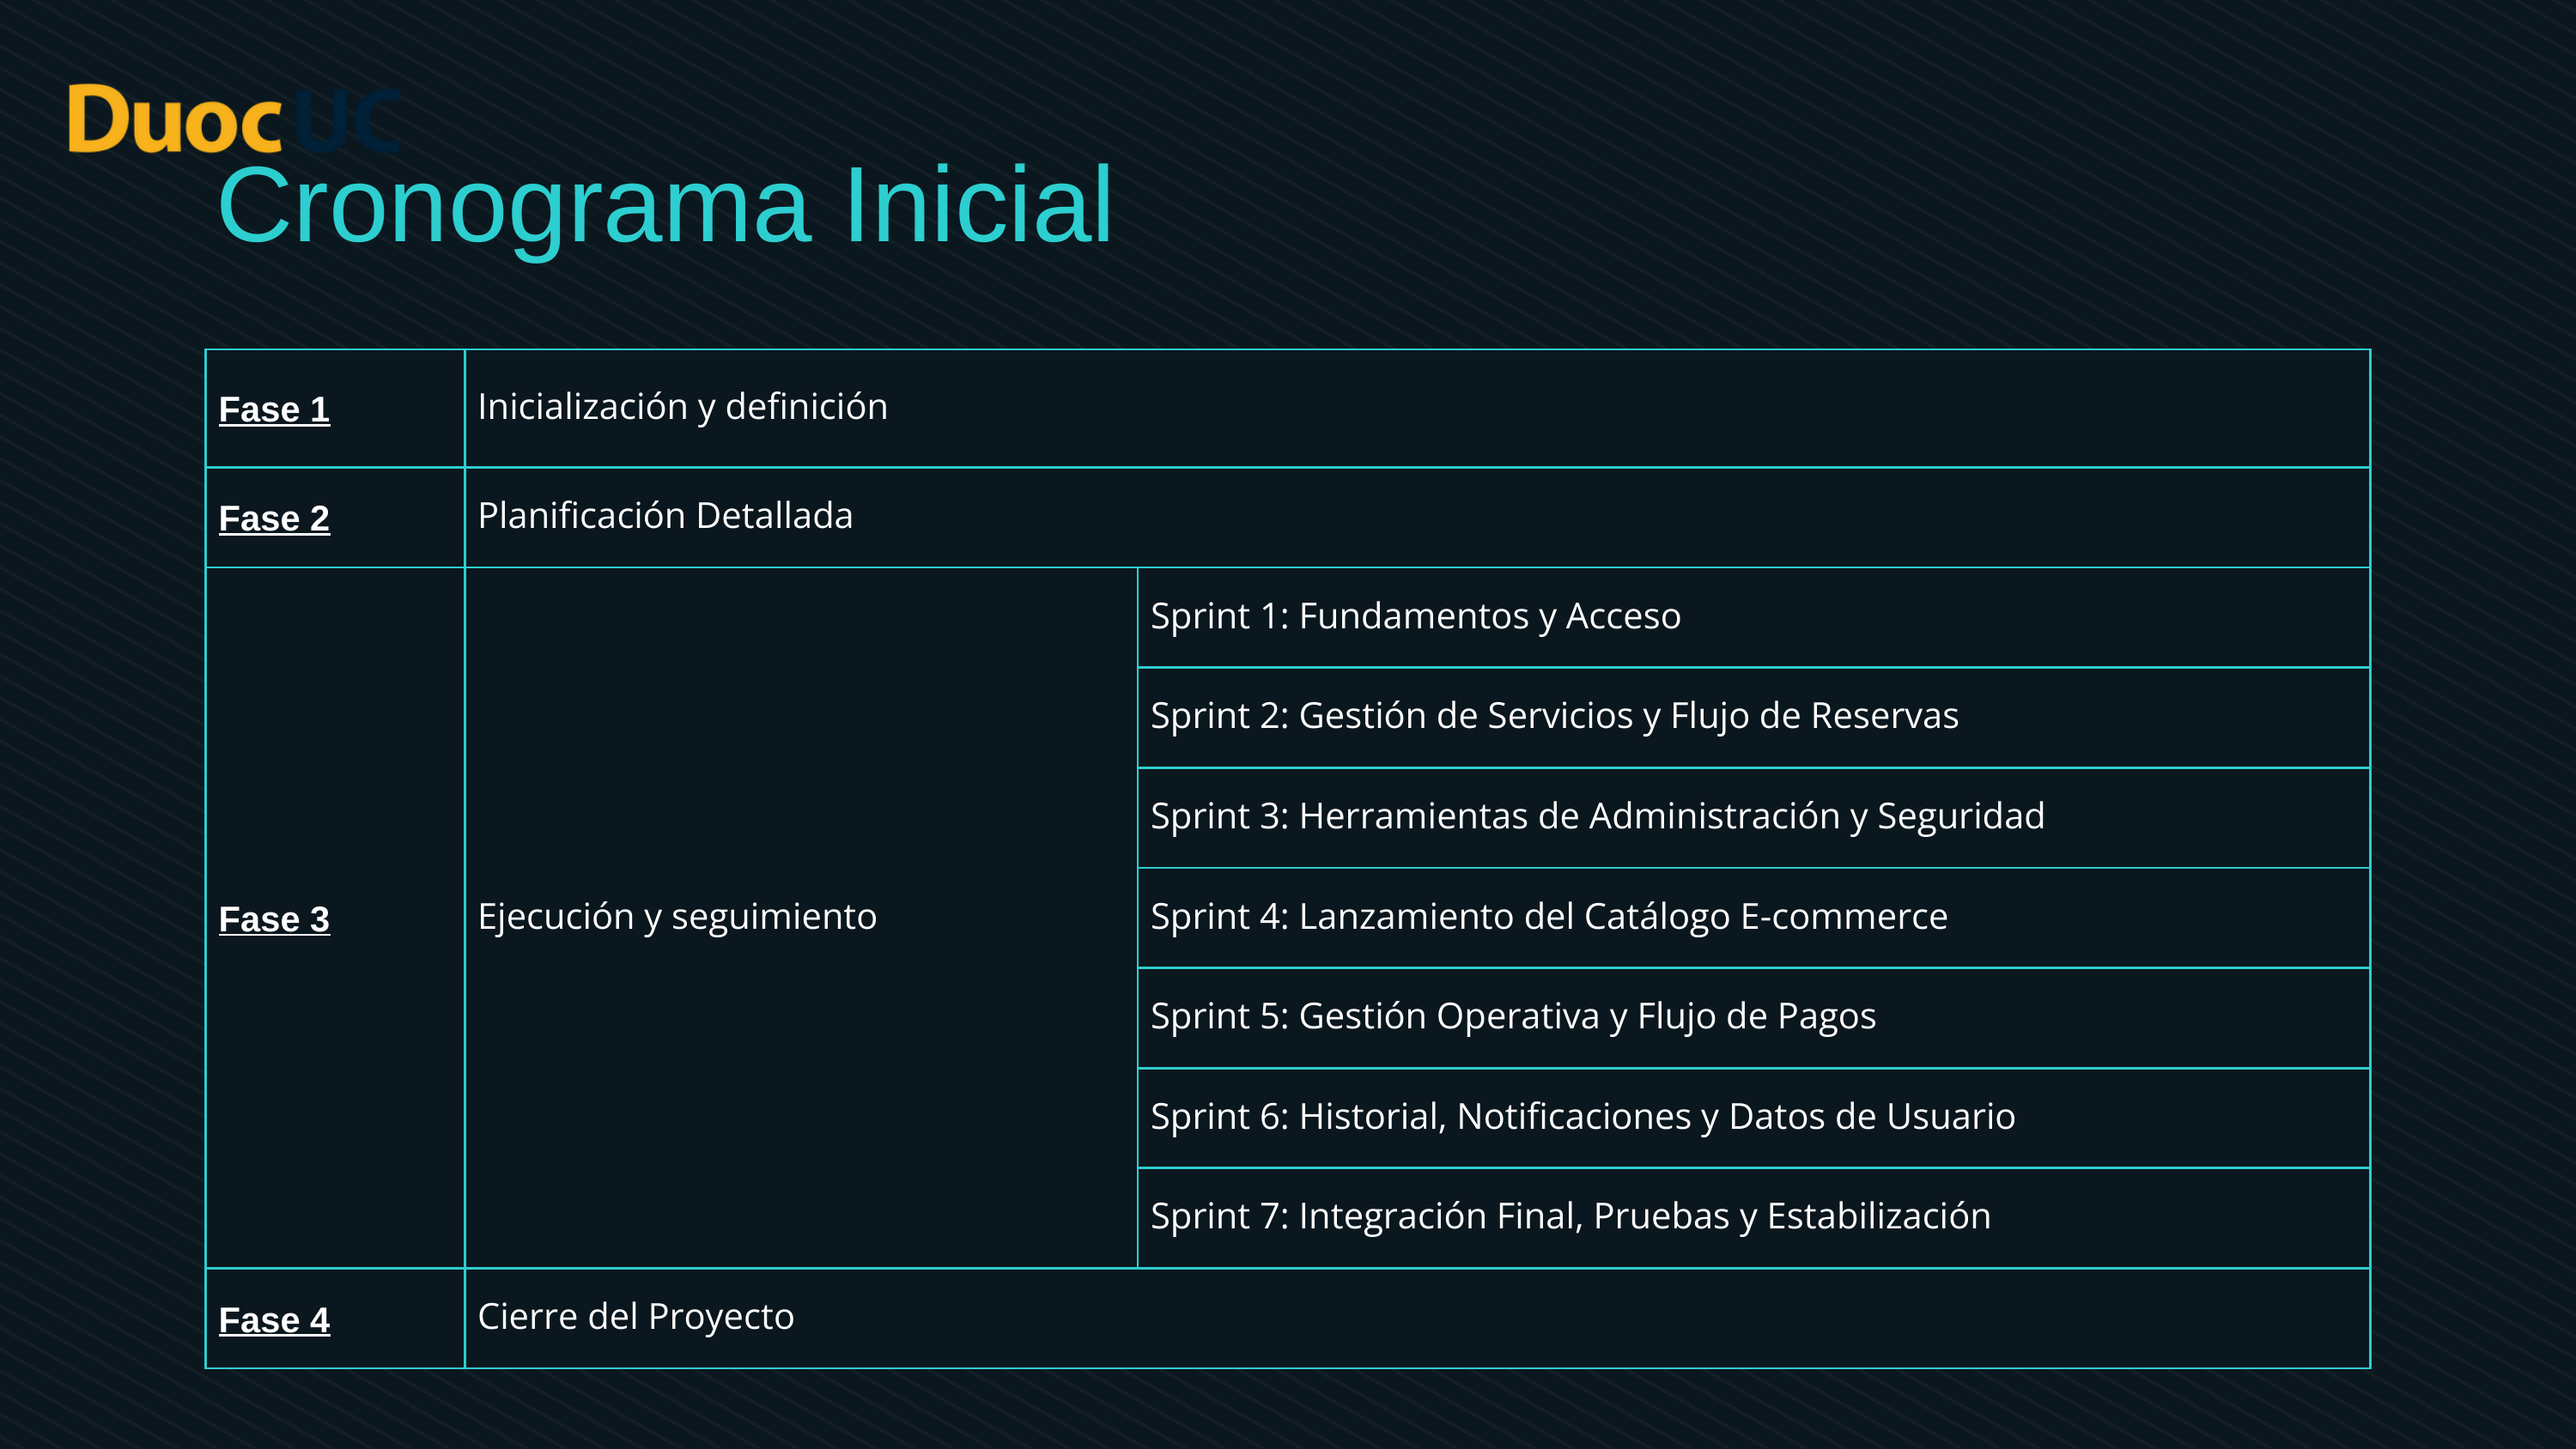

Cronograma Inicial
| Fase 1 | Inicialización y definición |  |
| --- | --- | --- |
| Fase 2 | Planificación Detallada |  |
| Fase 3 | Ejecución y seguimiento | Sprint 1: Fundamentos y Acceso |
|  |  | Sprint 2: Gestión de Servicios y Flujo de Reservas |
|  |  | Sprint 3: Herramientas de Administración y Seguridad |
|  |  | Sprint 4: Lanzamiento del Catálogo E-commerce |
|  |  | Sprint 5: Gestión Operativa y Flujo de Pagos |
|  |  | Sprint 6: Historial, Notificaciones y Datos de Usuario |
|  |  | Sprint 7: Integración Final, Pruebas y Estabilización |
| Fase 4 | Cierre del Proyecto |  |